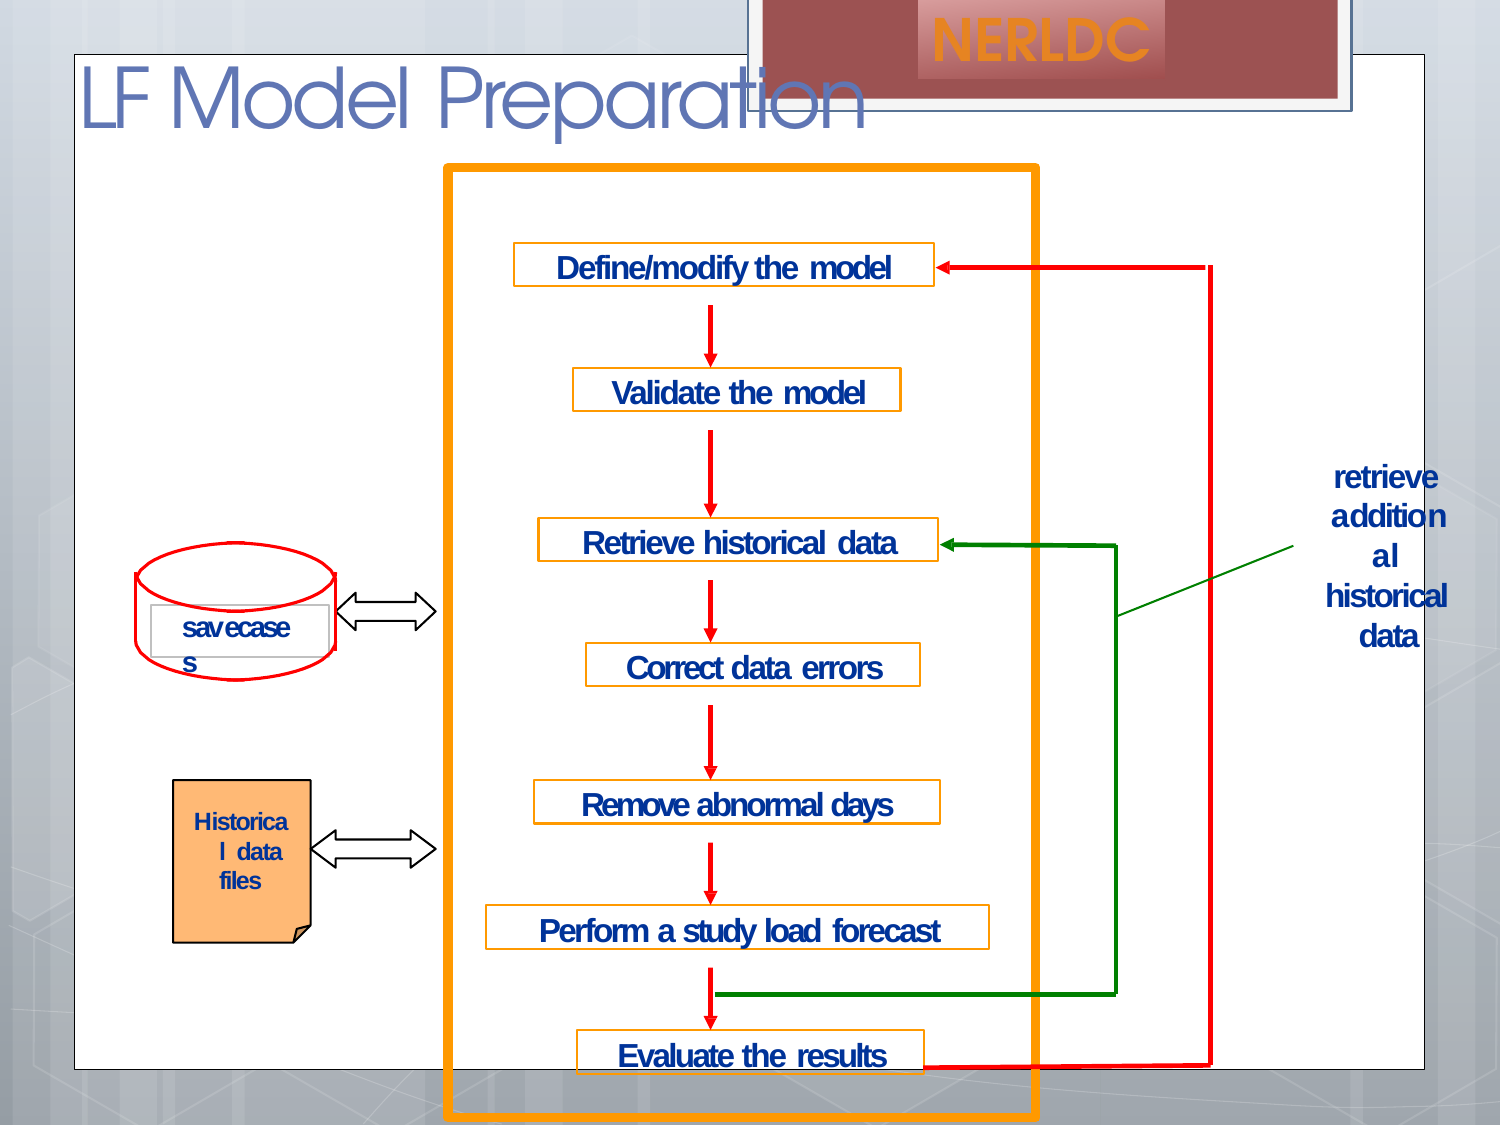

NERLDC
# LF Model Preparation

Define/modify the model

Validate the model

retrieve  additional  historical  data
Retrieve historical data

savecases

Correct data errors

Remove abnormal days
Historical  data  files

Perform a study load forecast

Evaluate the results